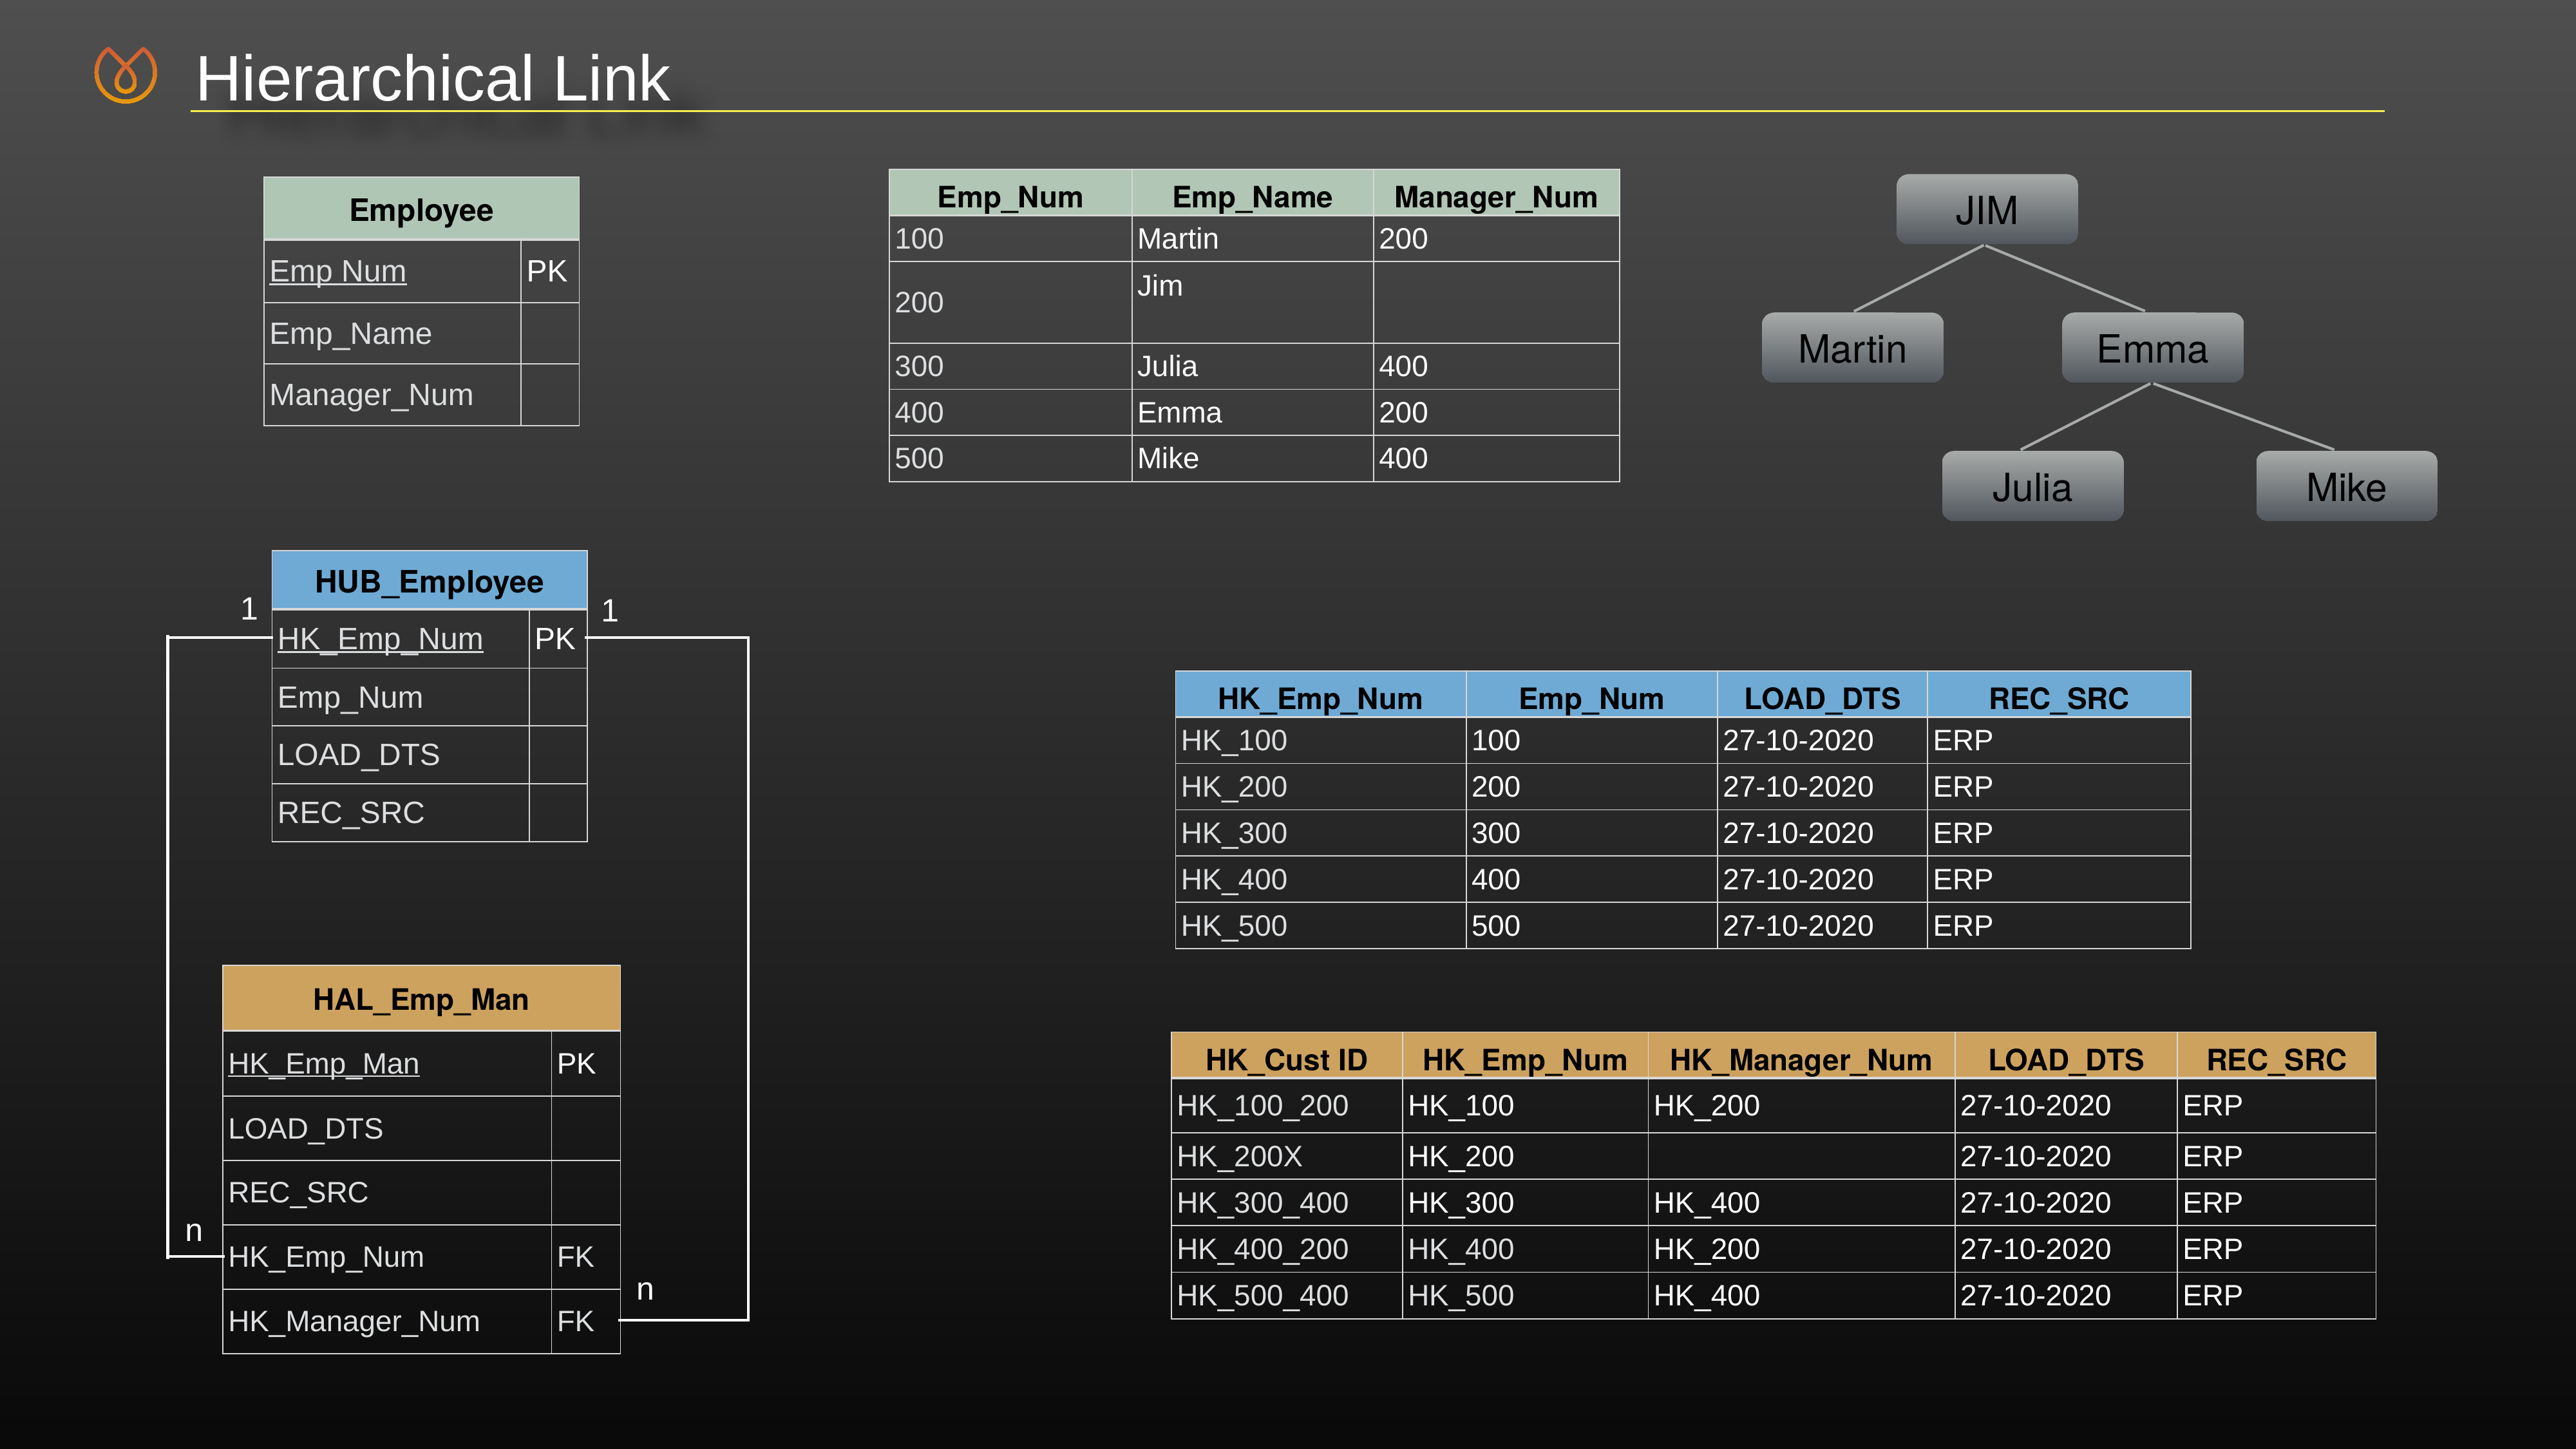

Hierarchical Link

| Emp\_Num | Emp\_Name | Manager\_Num |
| --- | --- | --- |
| 100 | Martin | 200 |
| 200 | Jim |  |
| 300 | Julia | 400 |
| 400 | Emma | 200 |
| 500 | Mike | 400 |
JIM

Martin
Emma

Julia
Mike
| Employee |  |
| --- | --- |
| Emp Num | PK |
| Emp\_Name |  |
| Manager\_Num |  |
| HUB\_Employee |  |
| --- | --- |
| HK\_Emp\_Num | PK |
| Emp\_Num |  |
| LOAD\_DTS |  |
| REC\_SRC |  |
1
1

| HAL\_Emp\_Man |  |
| --- | --- |
| HK\_Emp\_Man | PK |
| LOAD\_DTS |  |
| REC\_SRC |  |
| HK\_Emp\_Num | FK |
| HK\_Manager\_Num | FK |
n

n

| HK\_Emp\_Num | Emp\_Num | LOAD\_DTS | REC\_SRC |
| --- | --- | --- | --- |
| HK\_100 | 100 | 27-10-2020 | ERP |
| HK\_200 | 200 | 27-10-2020 | ERP |
| HK\_300 | 300 | 27-10-2020 | ERP |
| HK\_400 | 400 | 27-10-2020 | ERP |
| HK\_500 | 500 | 27-10-2020 | ERP |
| HK\_Cust ID | HK\_Emp\_Num | HK\_Manager\_Num | LOAD\_DTS | REC\_SRC |
| --- | --- | --- | --- | --- |
| HK\_100\_200 | HK\_100 | HK\_200 | 27-10-2020 | ERP |
| HK\_200X | HK\_200 |  | 27-10-2020 | ERP |
| HK\_300\_400 | HK\_300 | HK\_400 | 27-10-2020 | ERP |
| HK\_400\_200 | HK\_400 | HK\_200 | 27-10-2020 | ERP |
| HK\_500\_400 | HK\_500 | HK\_400 | 27-10-2020 | ERP |